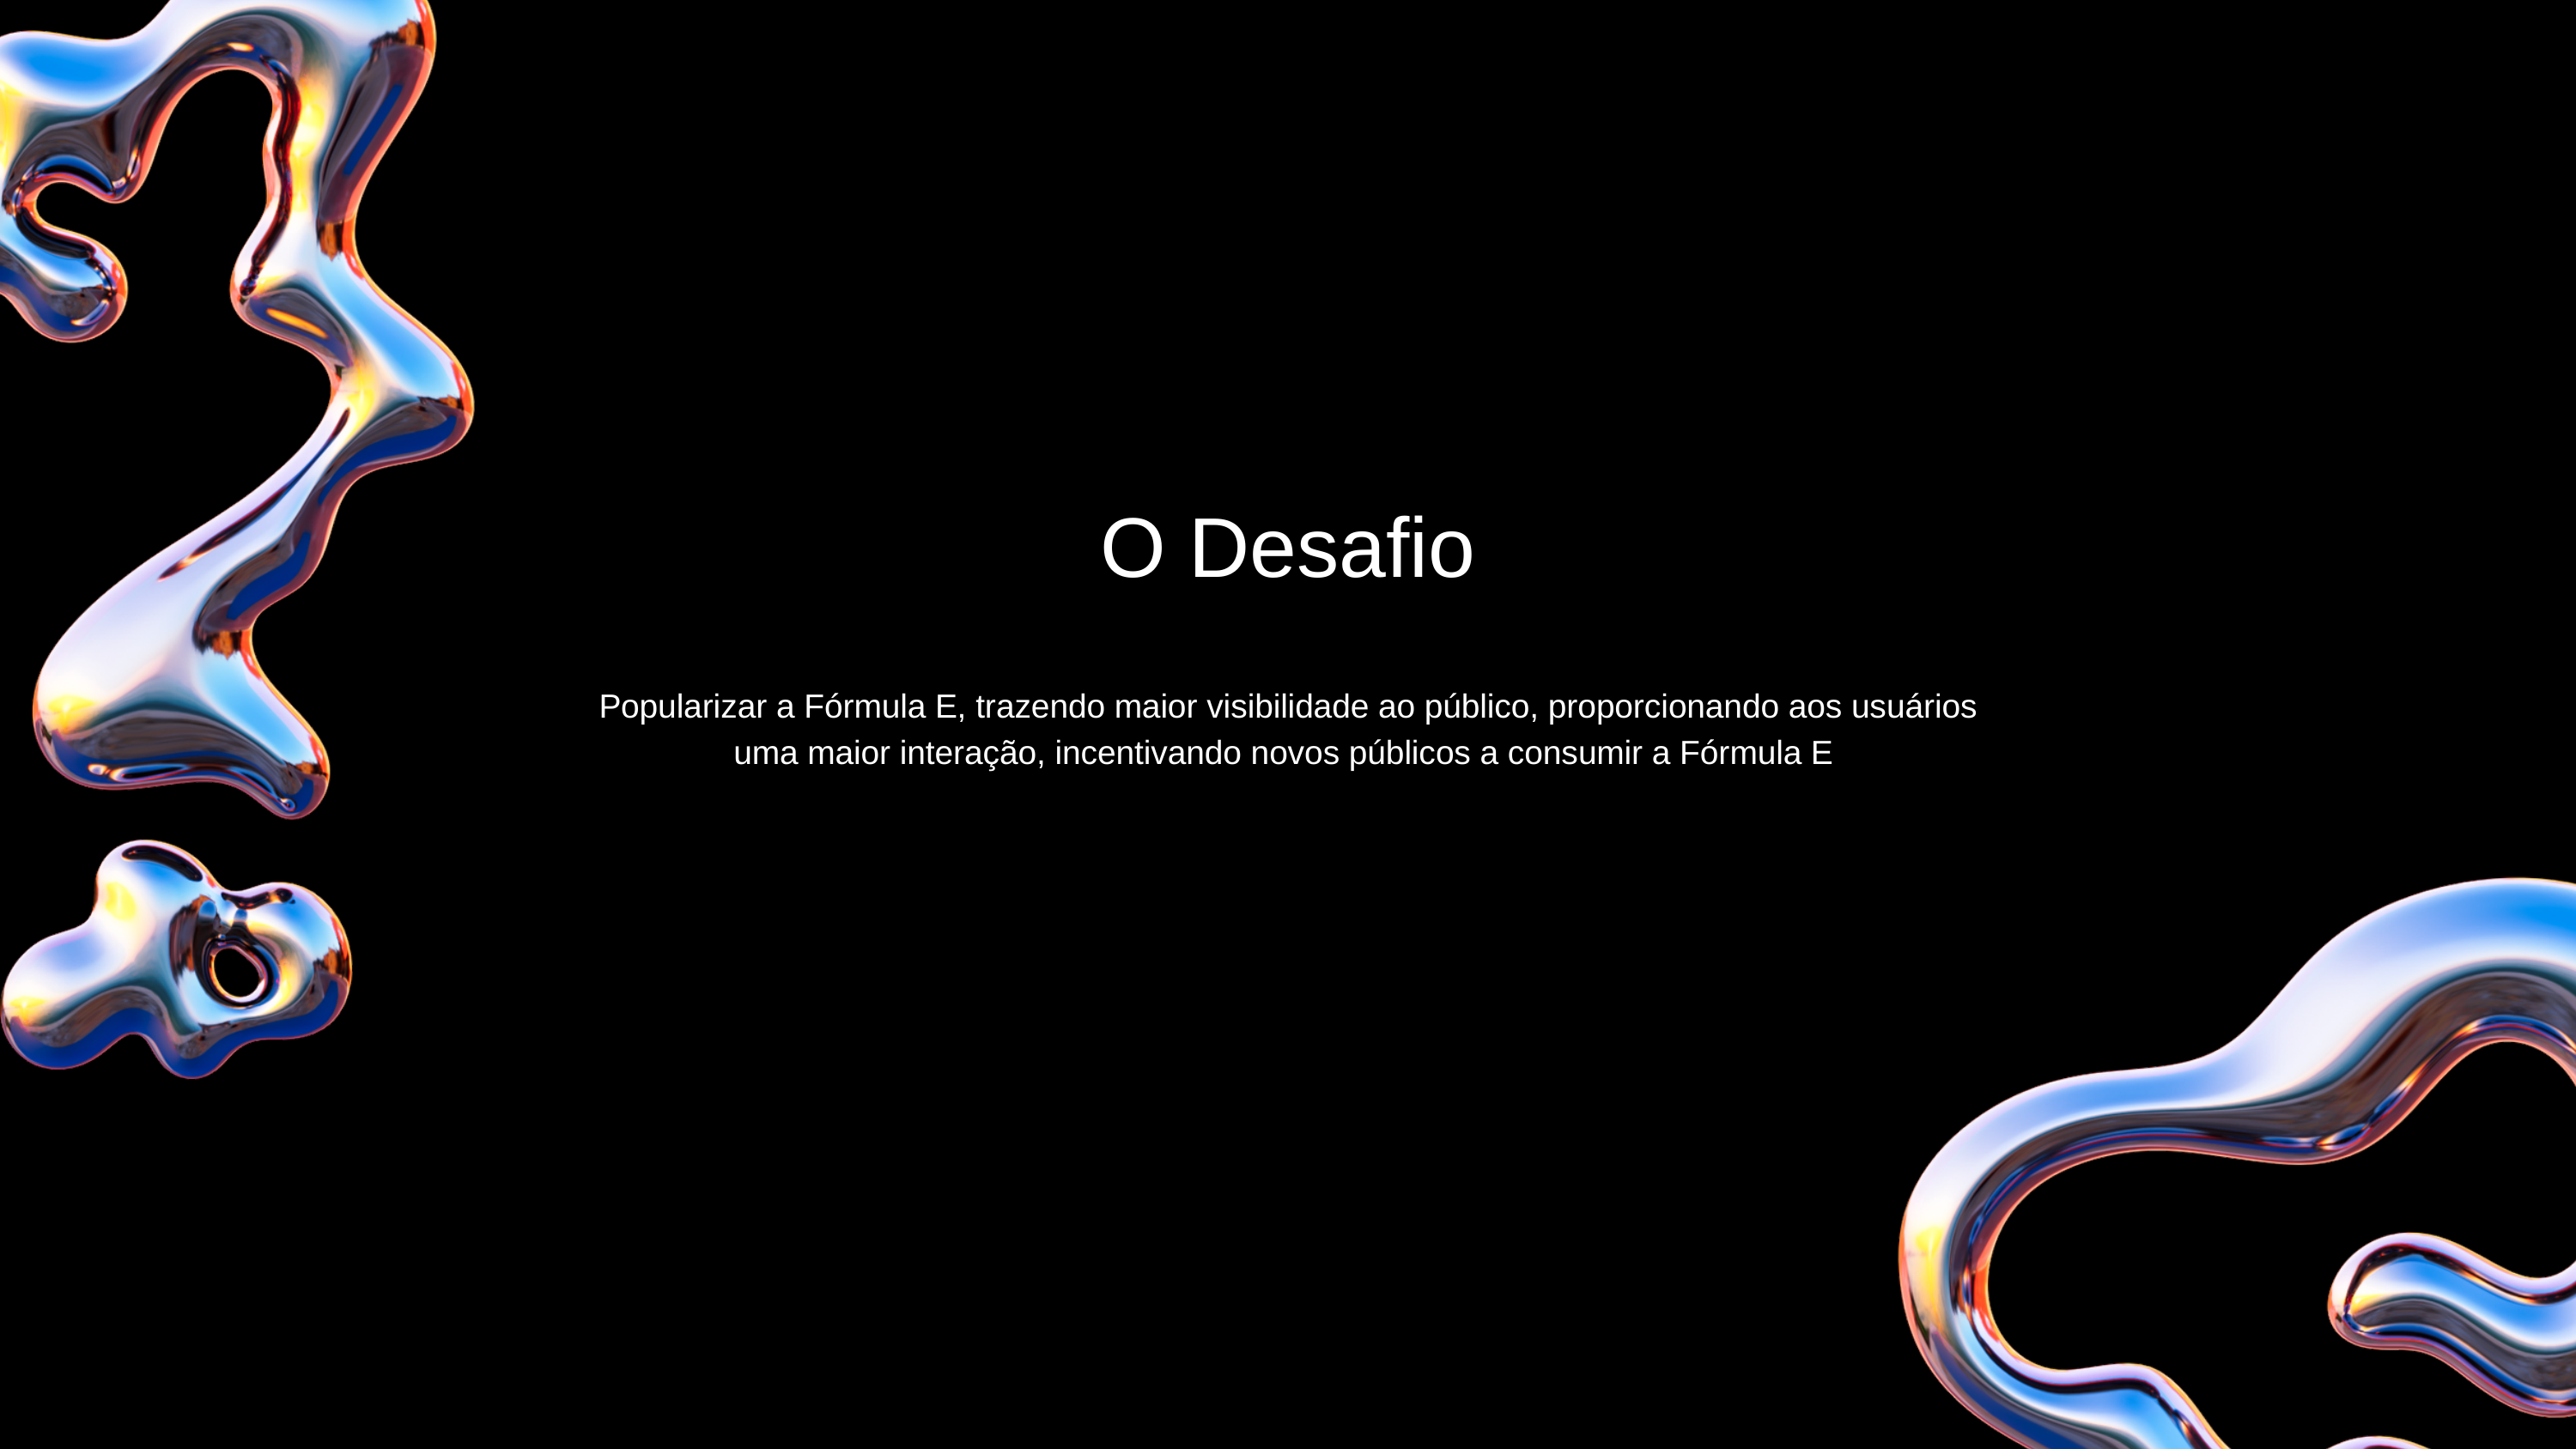

O Desafio
Popularizar a Fórmula E, trazendo maior visibilidade ao público, proporcionando aos usuários uma maior interação, incentivando novos públicos a consumir a Fórmula E